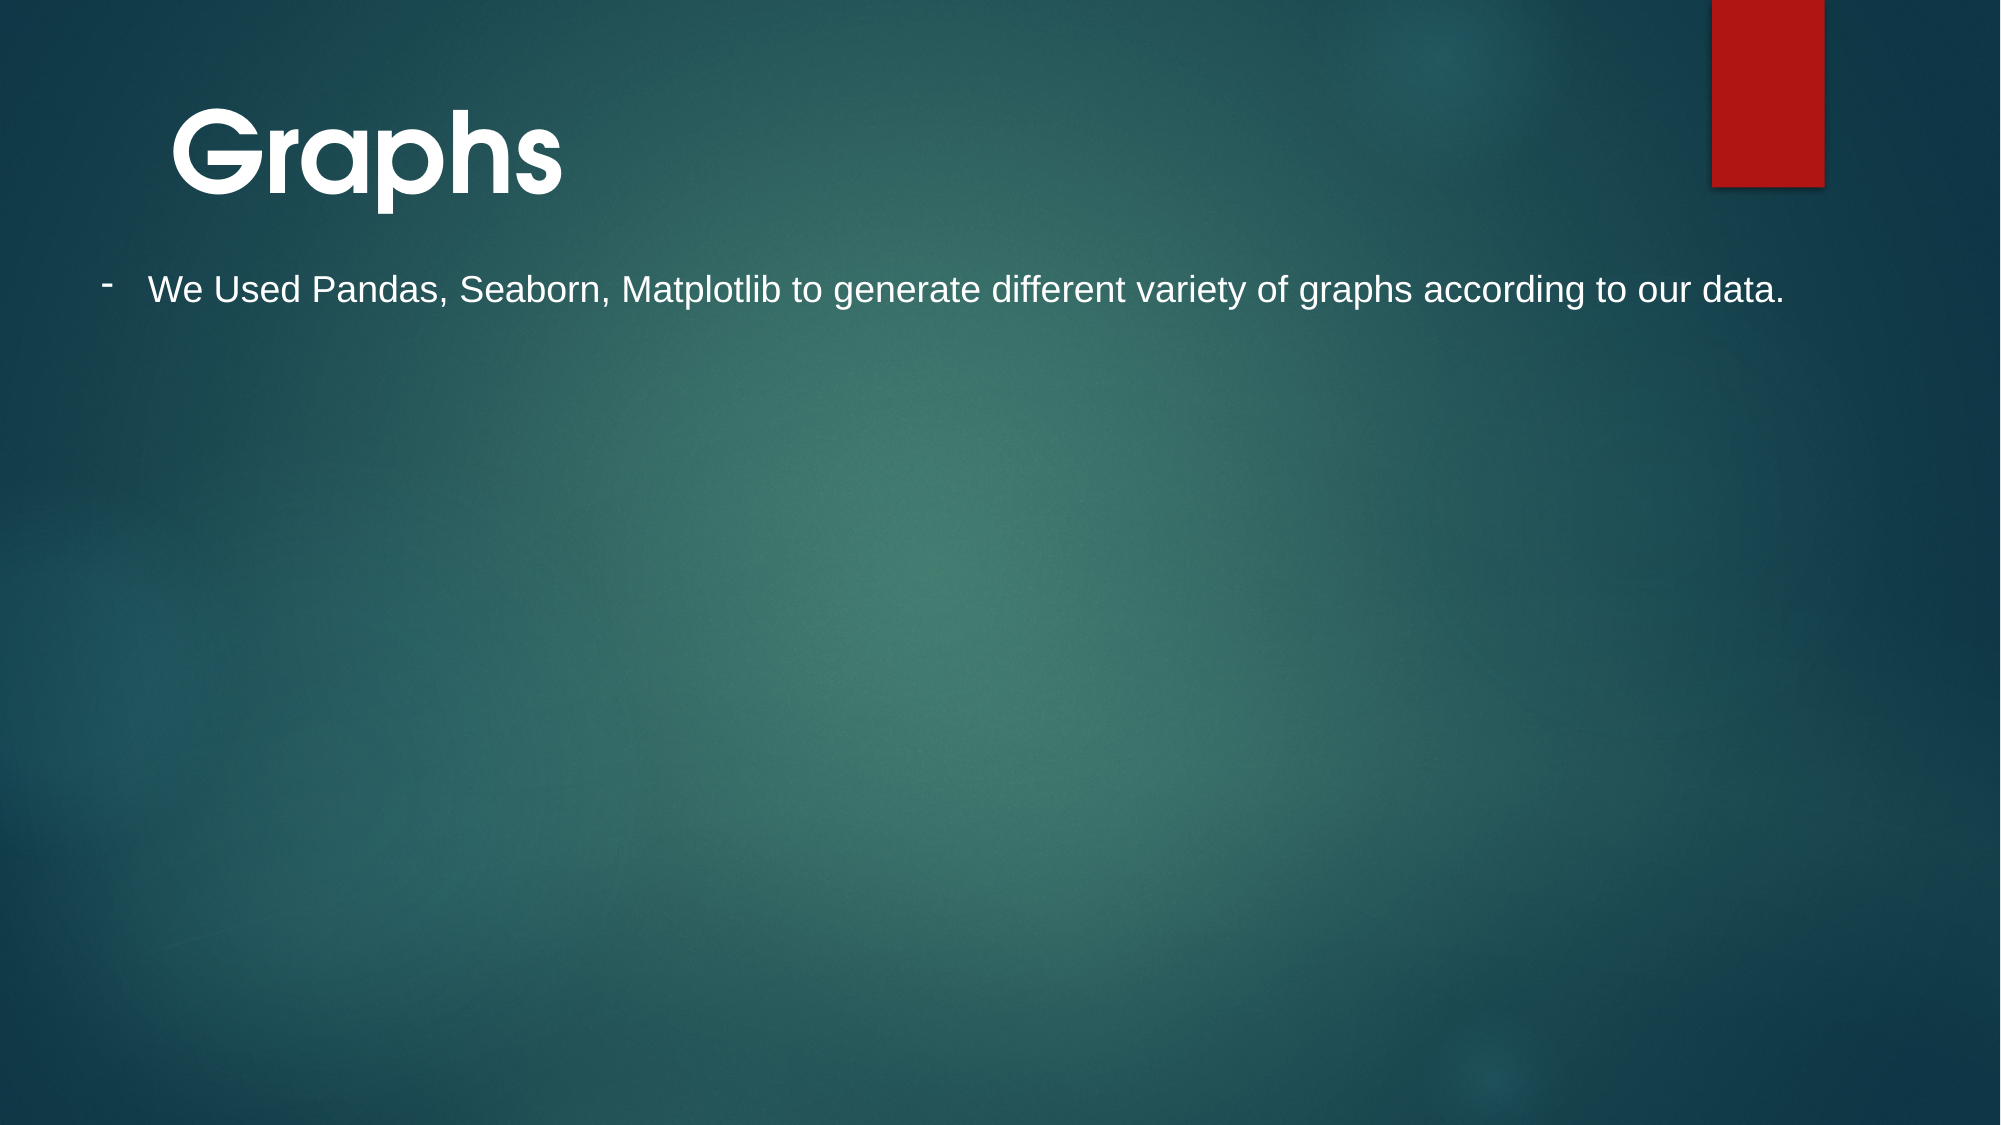

Graphs
We Used Pandas, Seaborn, Matplotlib to generate different variety of graphs according to our data.